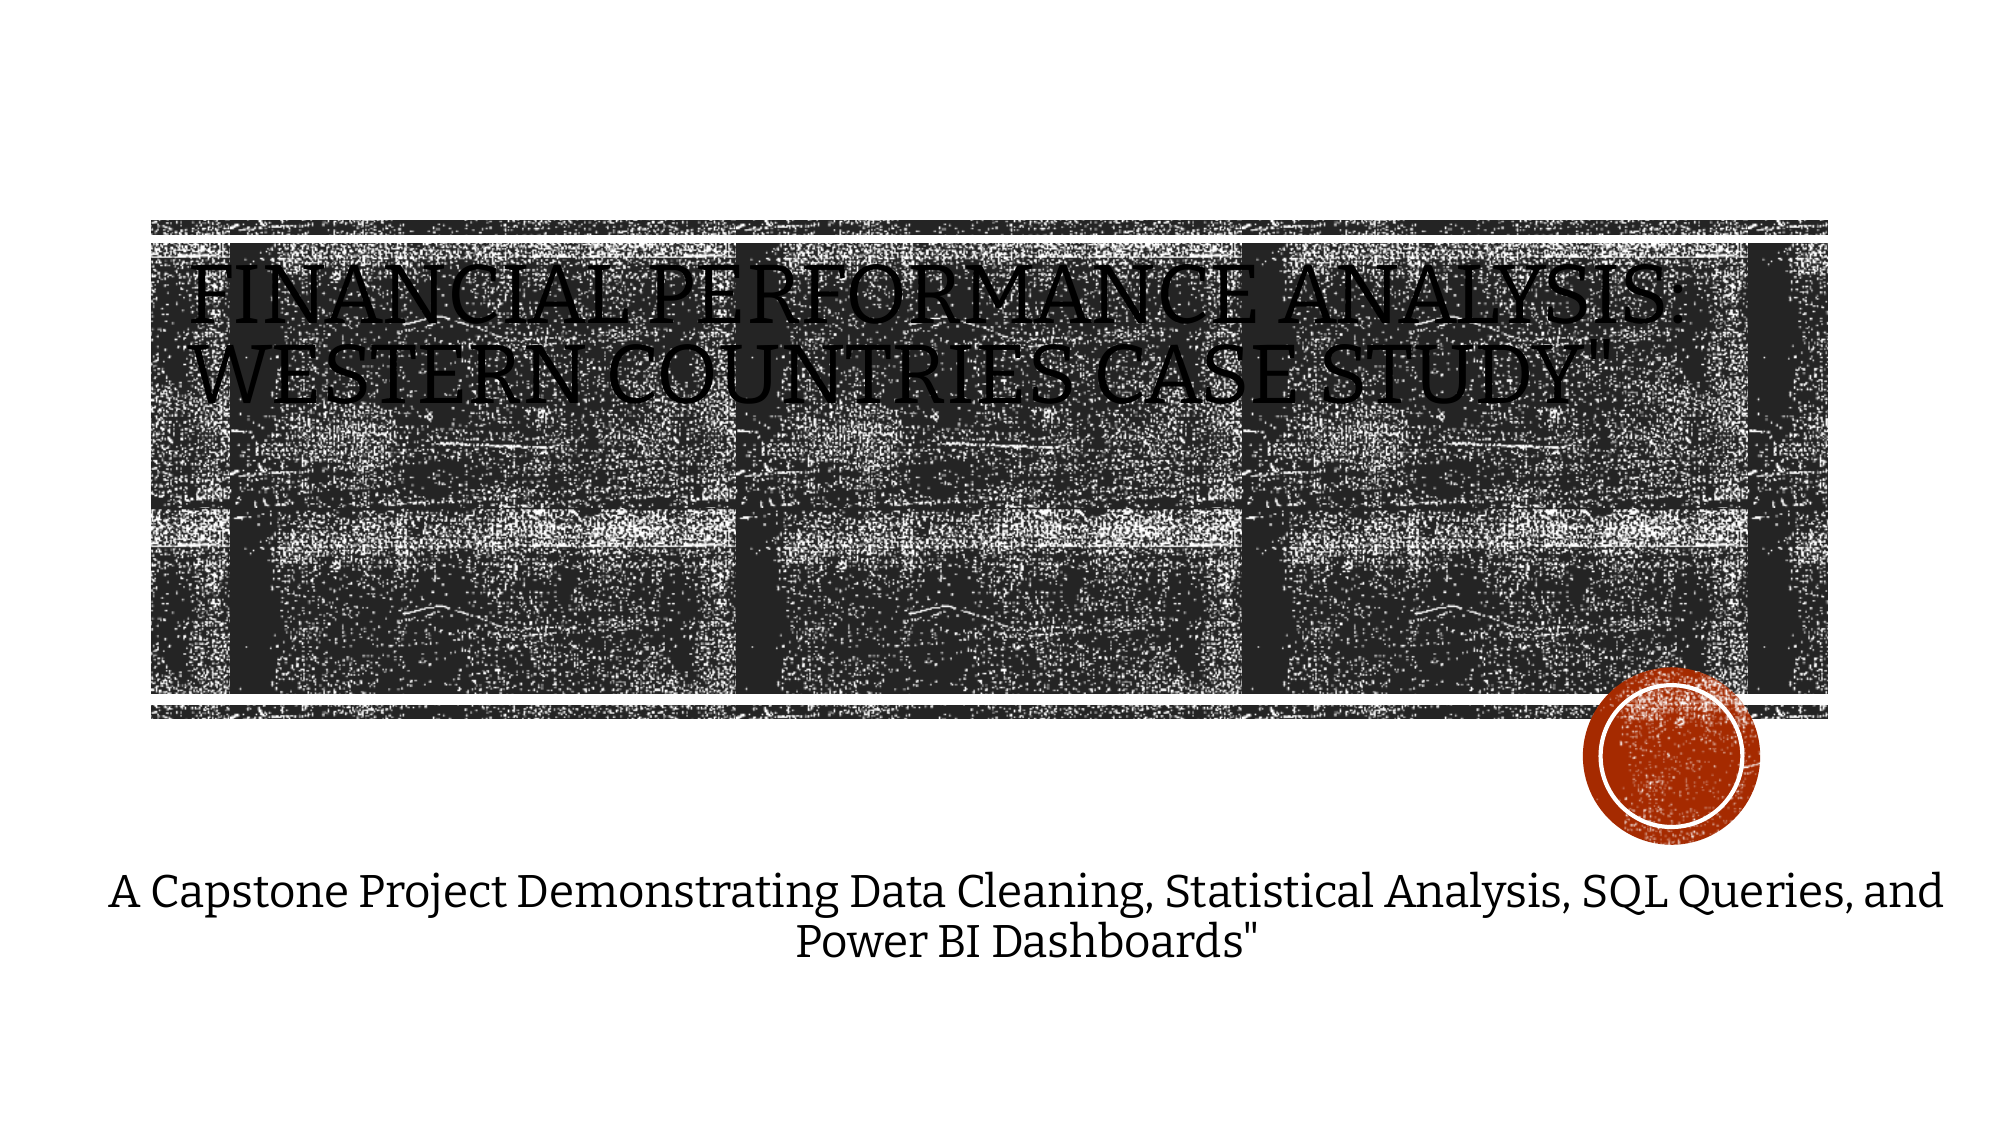

# Financial Performance Analysis: Western Countries Case Study"
A Capstone Project Demonstrating Data Cleaning, Statistical Analysis, SQL Queries, and Power BI Dashboards"